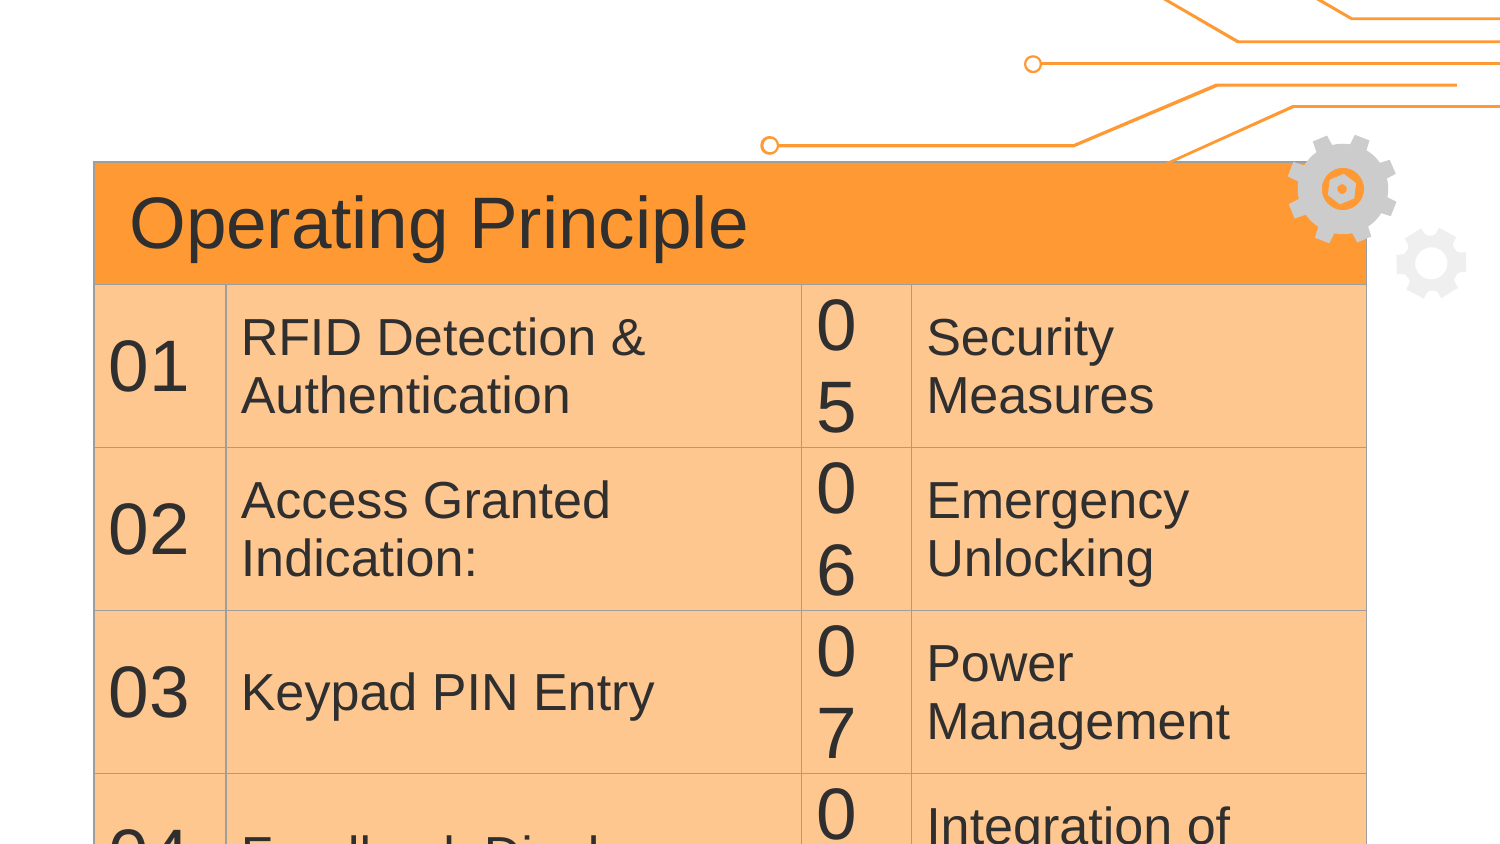

| Operating Principle |  |  |  |
| --- | --- | --- | --- |
| 01 | RFID Detection & Authentication | 05 | Security Measures |
| 02 | Access Granted Indication: | 06 | Emergency Unlocking |
| 03 | Keypad PIN Entry | 07 | Power Management |
| 04 | Feedback Display | 08 | Integration of Components |